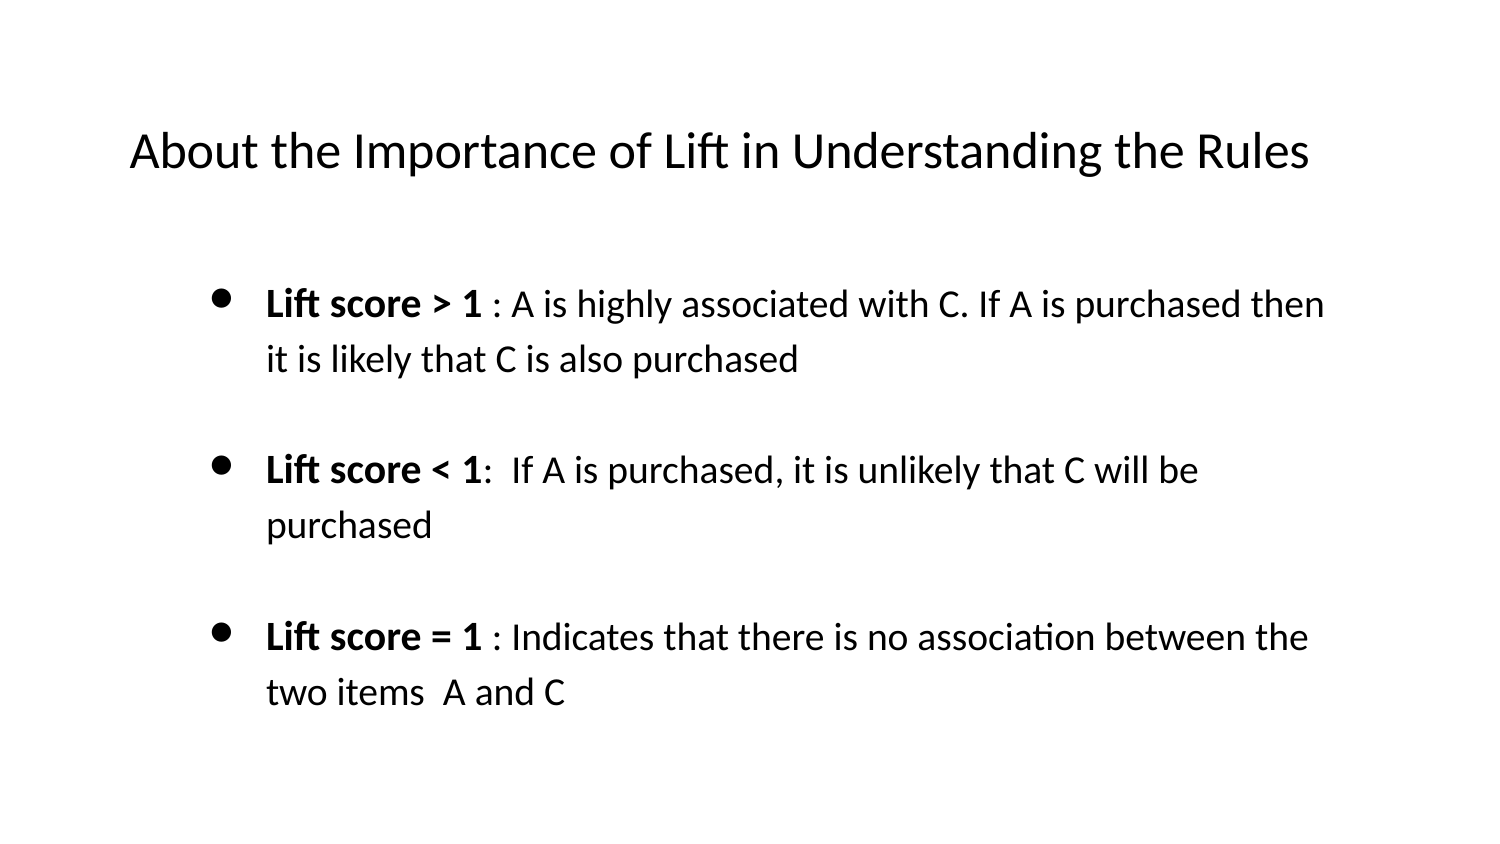

# About the Importance of Lift in Understanding the Rules
Lift score > 1 : A is highly associated with C. If A is purchased then it is likely that C is also purchased

Lift score < 1:  If A is purchased, it is unlikely that C will be purchased

Lift score = 1 : Indicates that there is no association between the two items  A and C